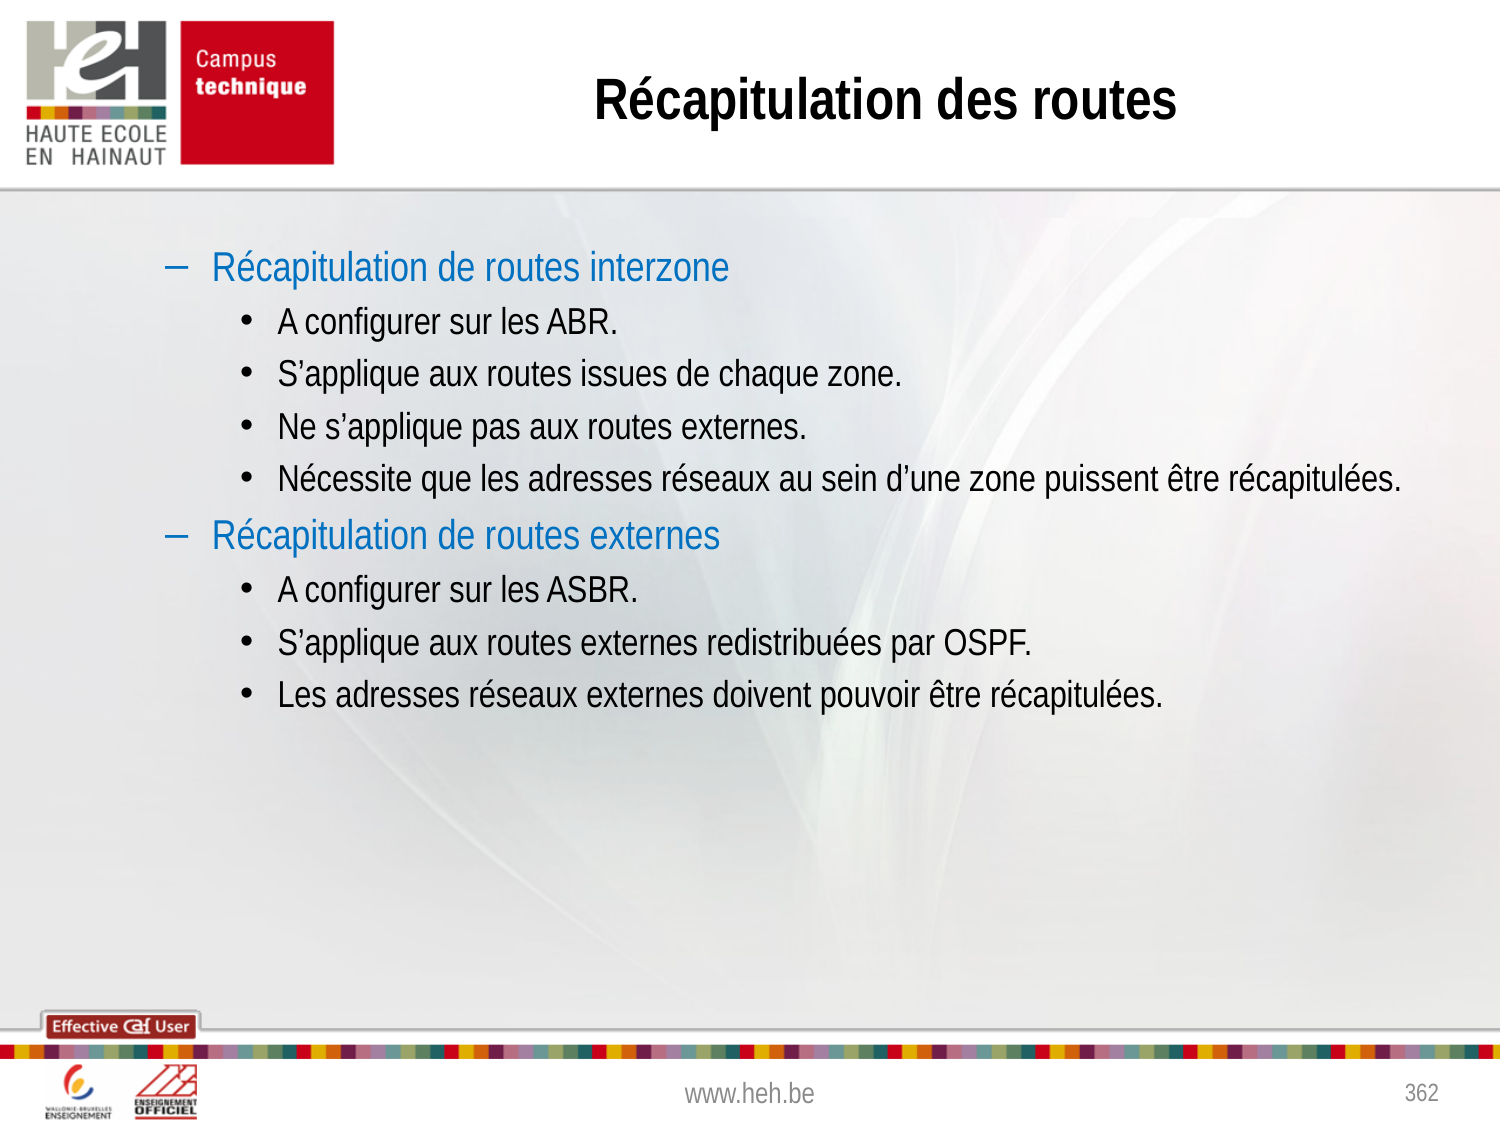

# Récapitulation des routes
Récapitulation de routes interzone
A configurer sur les ABR.
S’applique aux routes issues de chaque zone.
Ne s’applique pas aux routes externes.
Nécessite que les adresses réseaux au sein d’une zone puissent être récapitulées.
Récapitulation de routes externes
A configurer sur les ASBR.
S’applique aux routes externes redistribuées par OSPF.
Les adresses réseaux externes doivent pouvoir être récapitulées.

www.heh.be
362